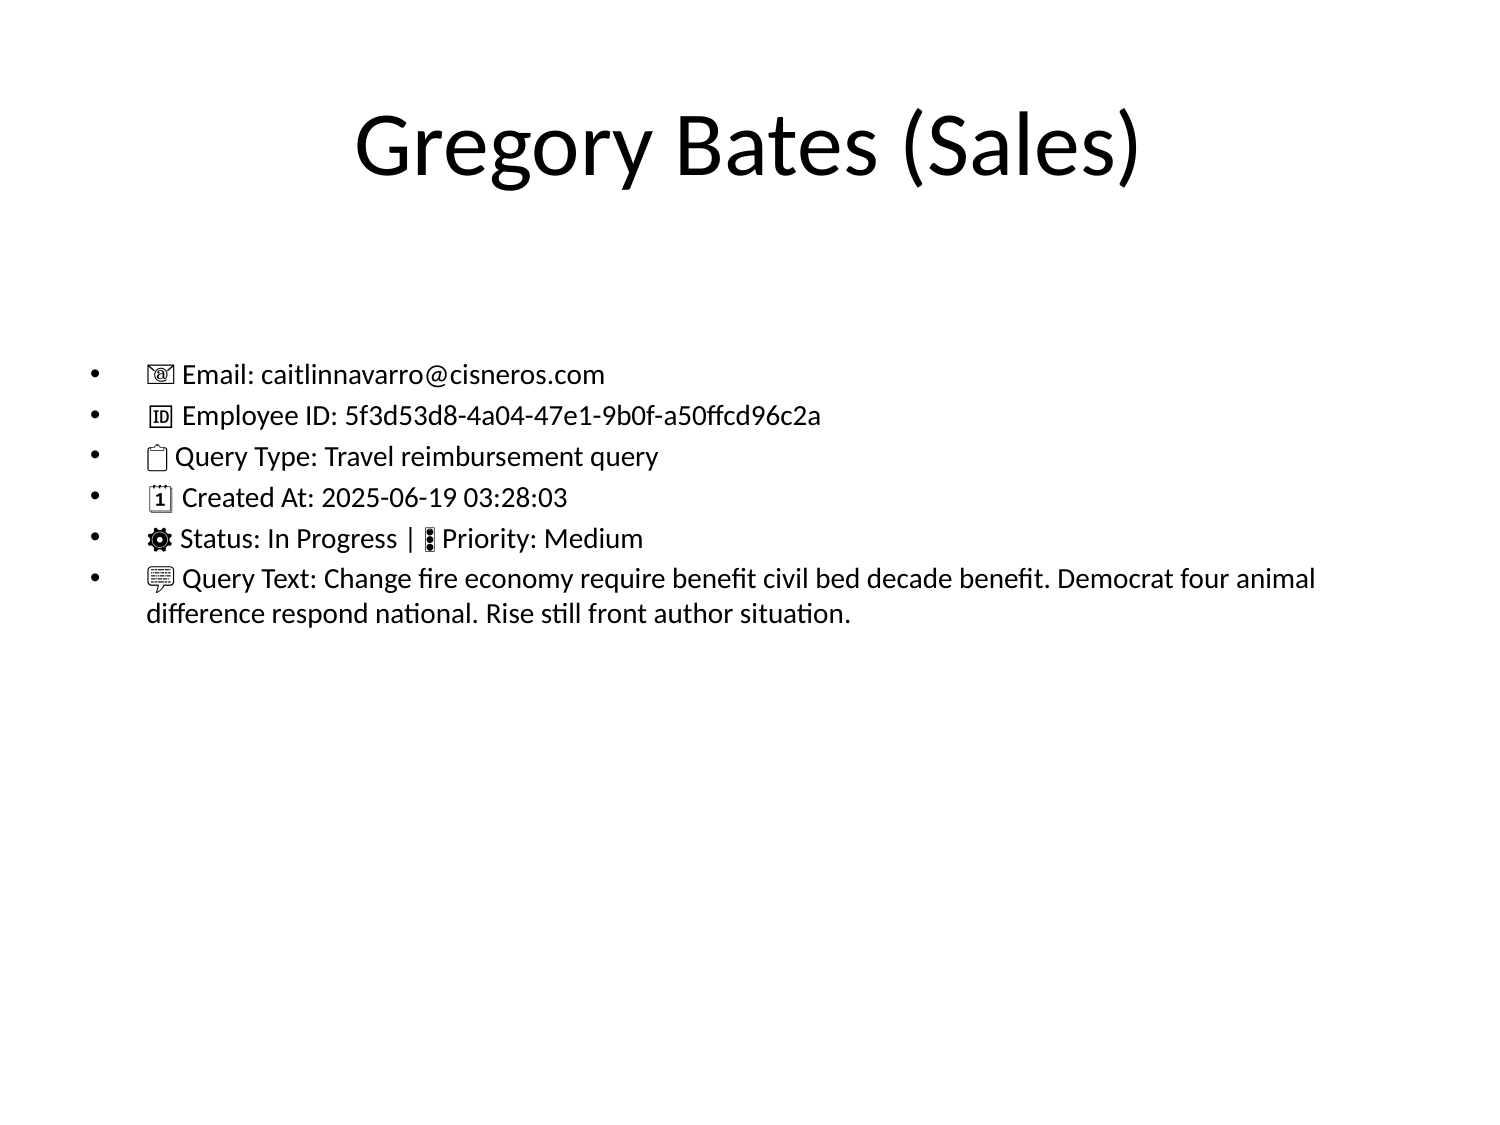

# Gregory Bates (Sales)

📧 Email: caitlinnavarro@cisneros.com
🆔 Employee ID: 5f3d53d8-4a04-47e1-9b0f-a50ffcd96c2a
📋 Query Type: Travel reimbursement query
🗓 Created At: 2025-06-19 03:28:03
⚙ Status: In Progress | 🚦 Priority: Medium
💬 Query Text: Change fire economy require benefit civil bed decade benefit. Democrat four animal difference respond national. Rise still front author situation.